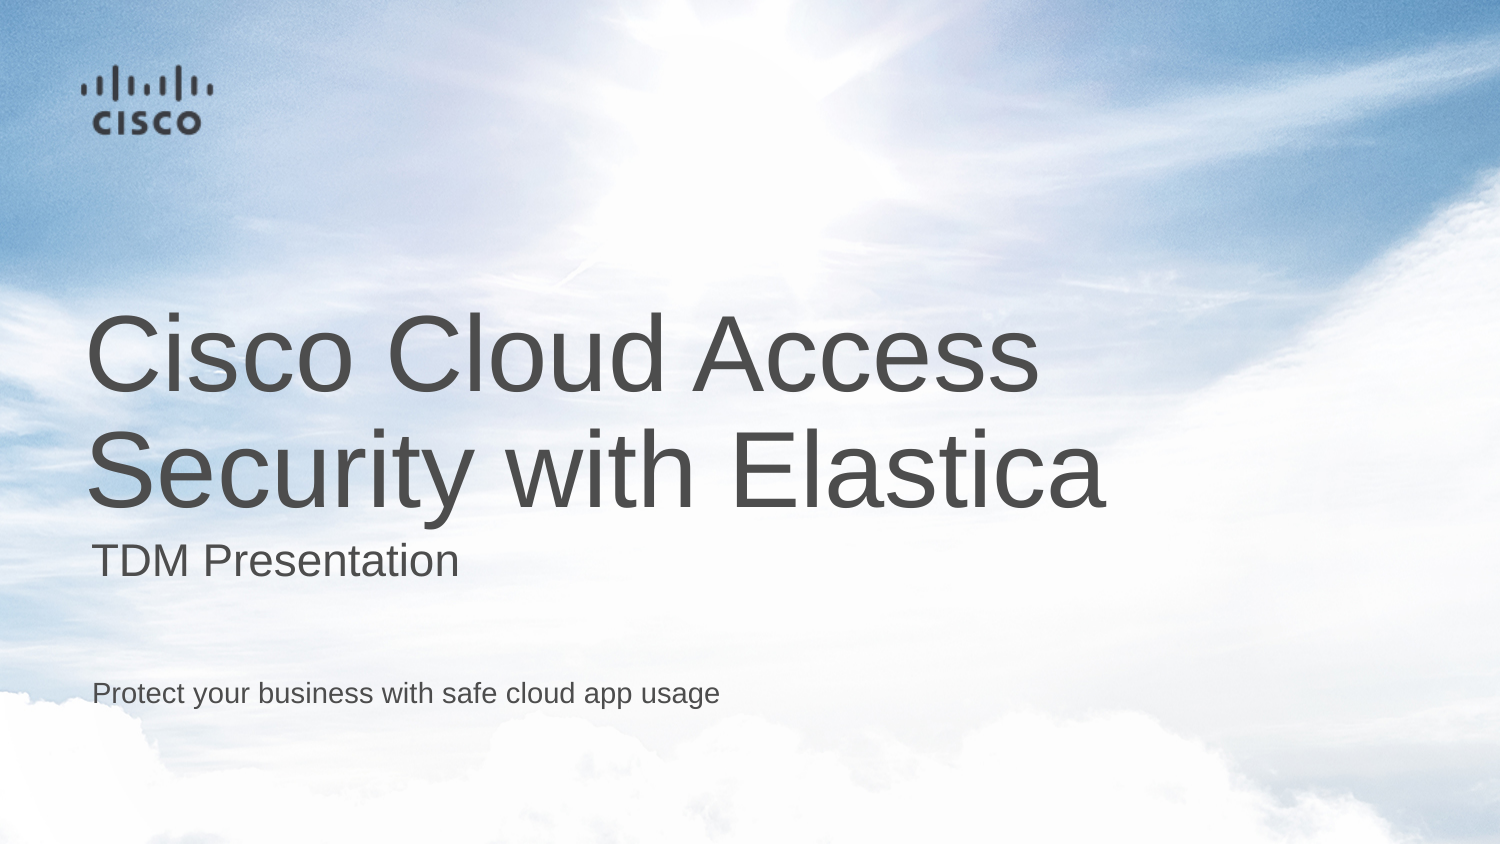

# Cisco Cloud Access Security with Elastica
TDM Presentation

Protect your business with safe cloud app usage